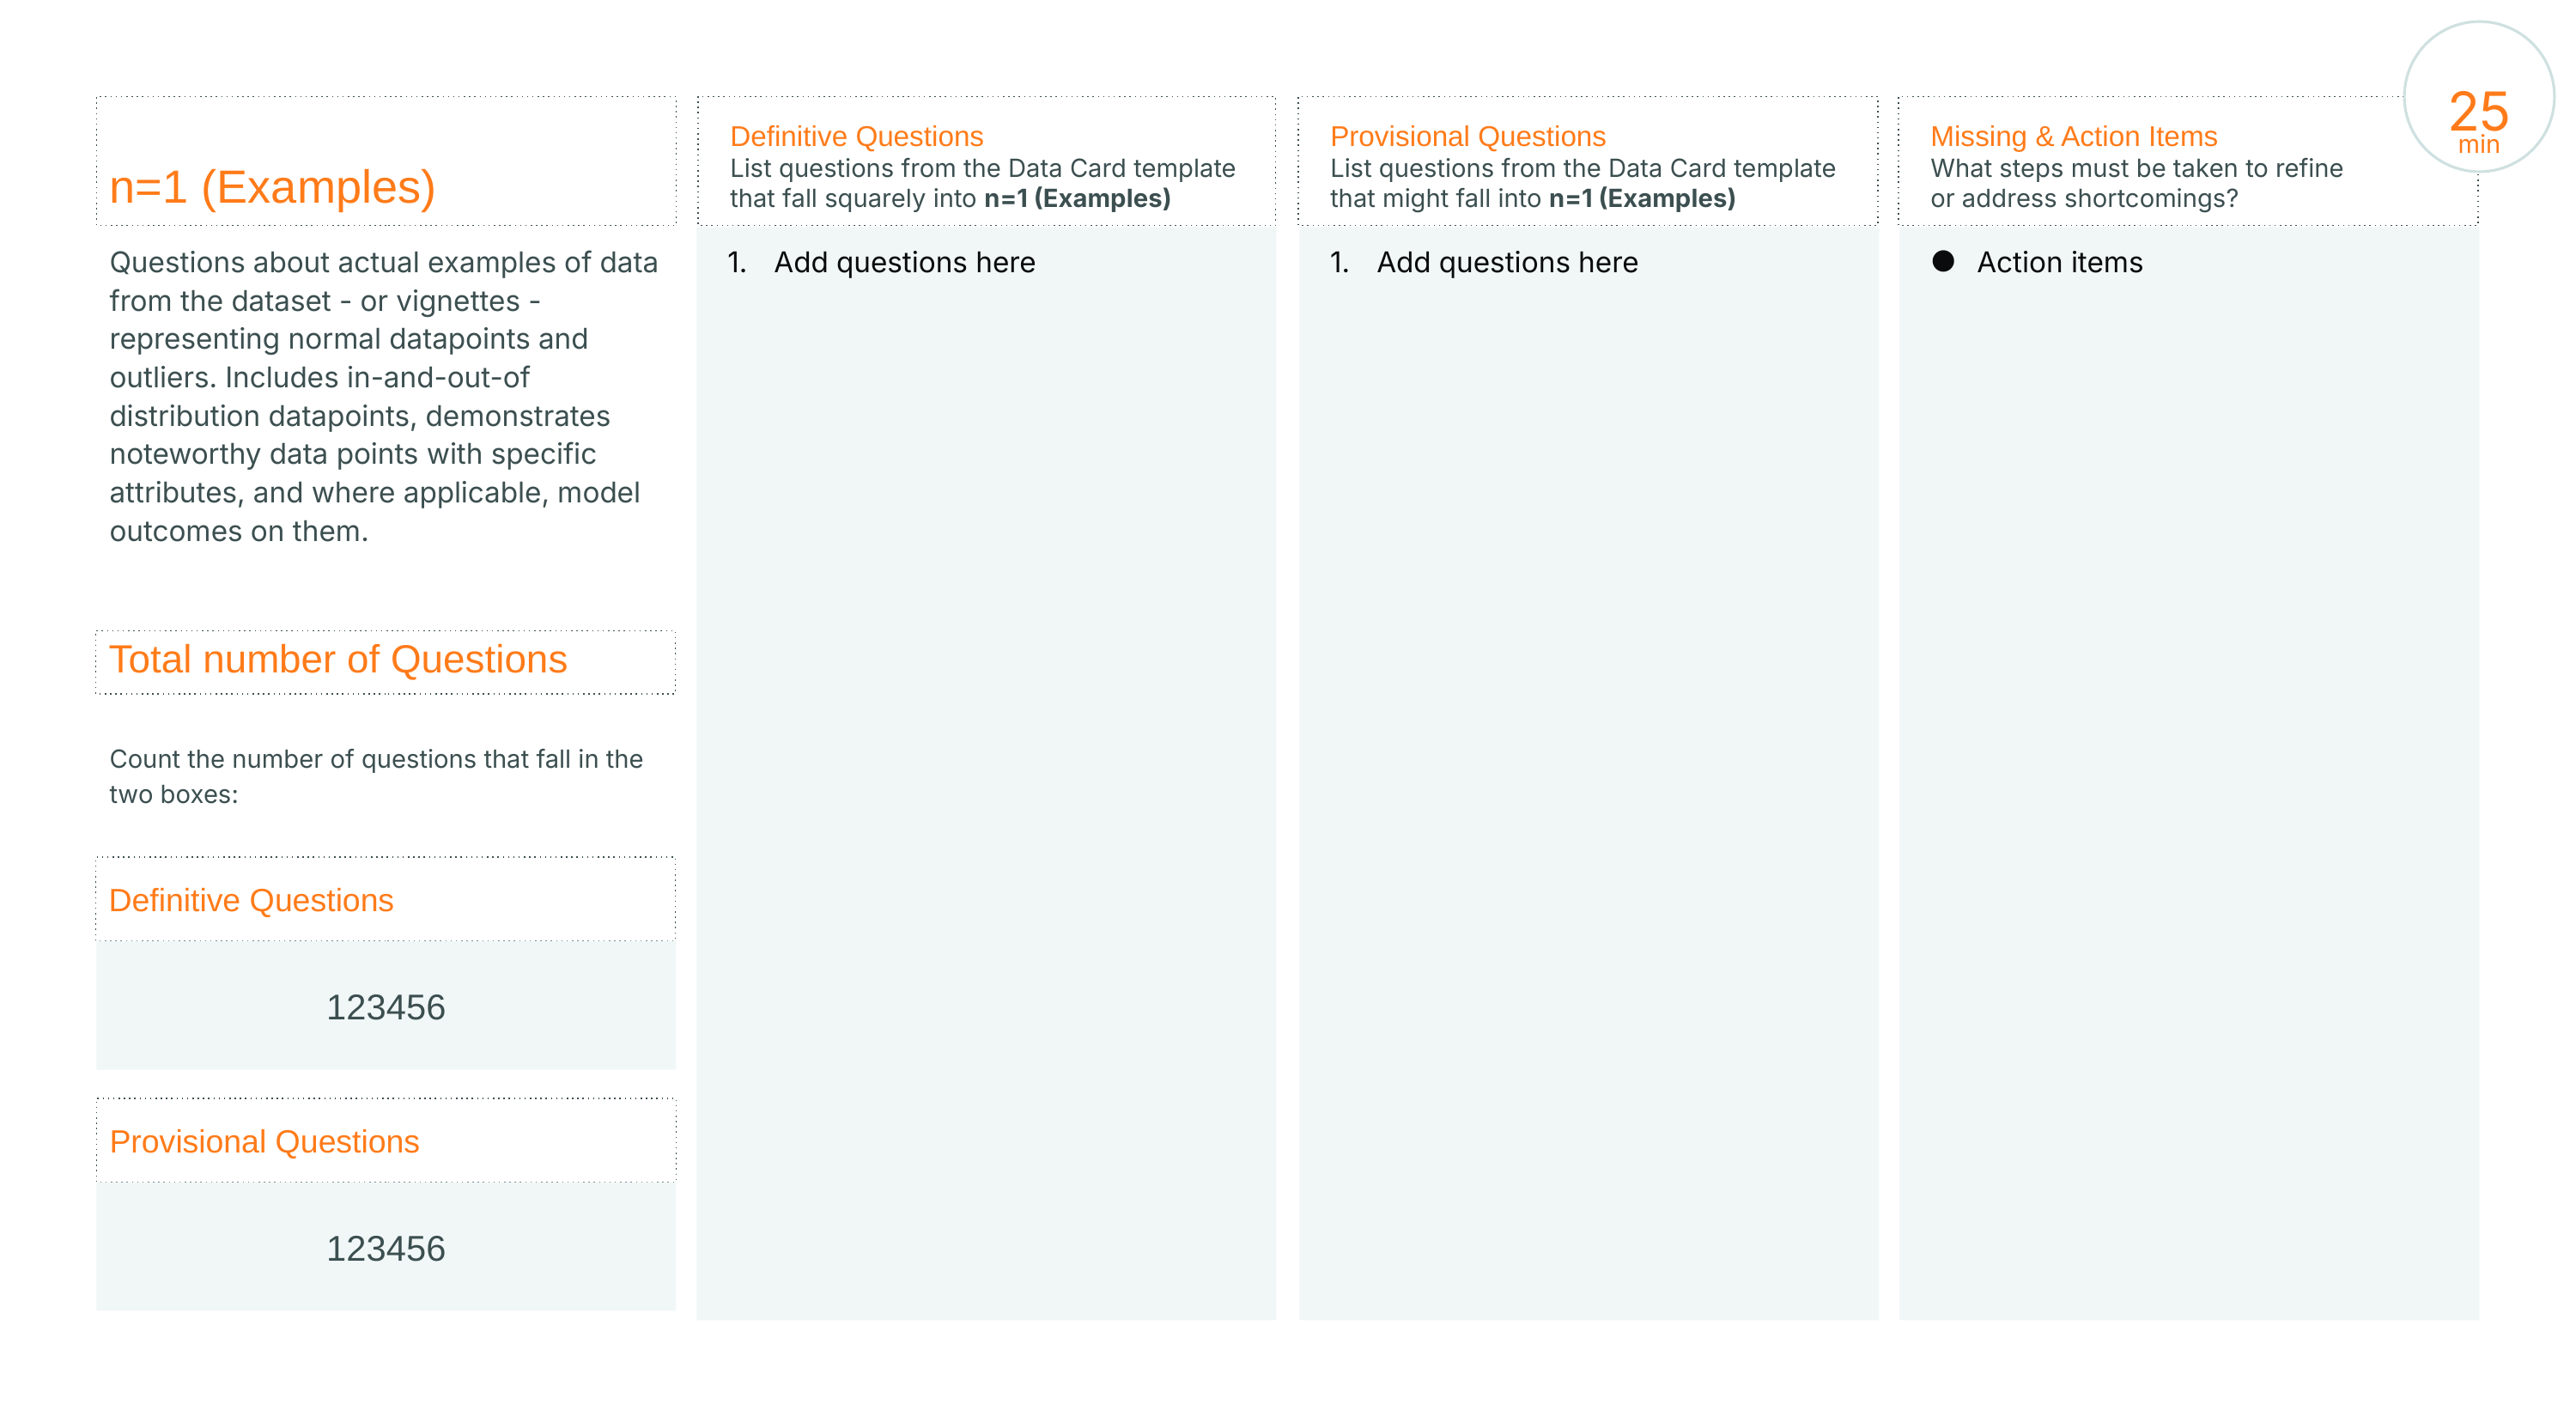

25
min
n=1 (Examples)
Definitive Questions
List questions from the Data Card template that fall squarely into n=1 (Examples)
Provisional Questions
List questions from the Data Card template that might fall into n=1 (Examples)
Missing & Action Items
What steps must be taken to refine
or address shortcomings?
Questions about actual examples of data from the dataset - or vignettes -  representing normal datapoints and outliers. Includes in-and-out-of distribution datapoints, demonstrates noteworthy data points with specific attributes, and where applicable, model outcomes on them.
Add questions here
Add questions here
Action items
Total number of Questions
Count the number of questions that fall in the two boxes:
Definitive Questions
123456
Provisional Questions
123456